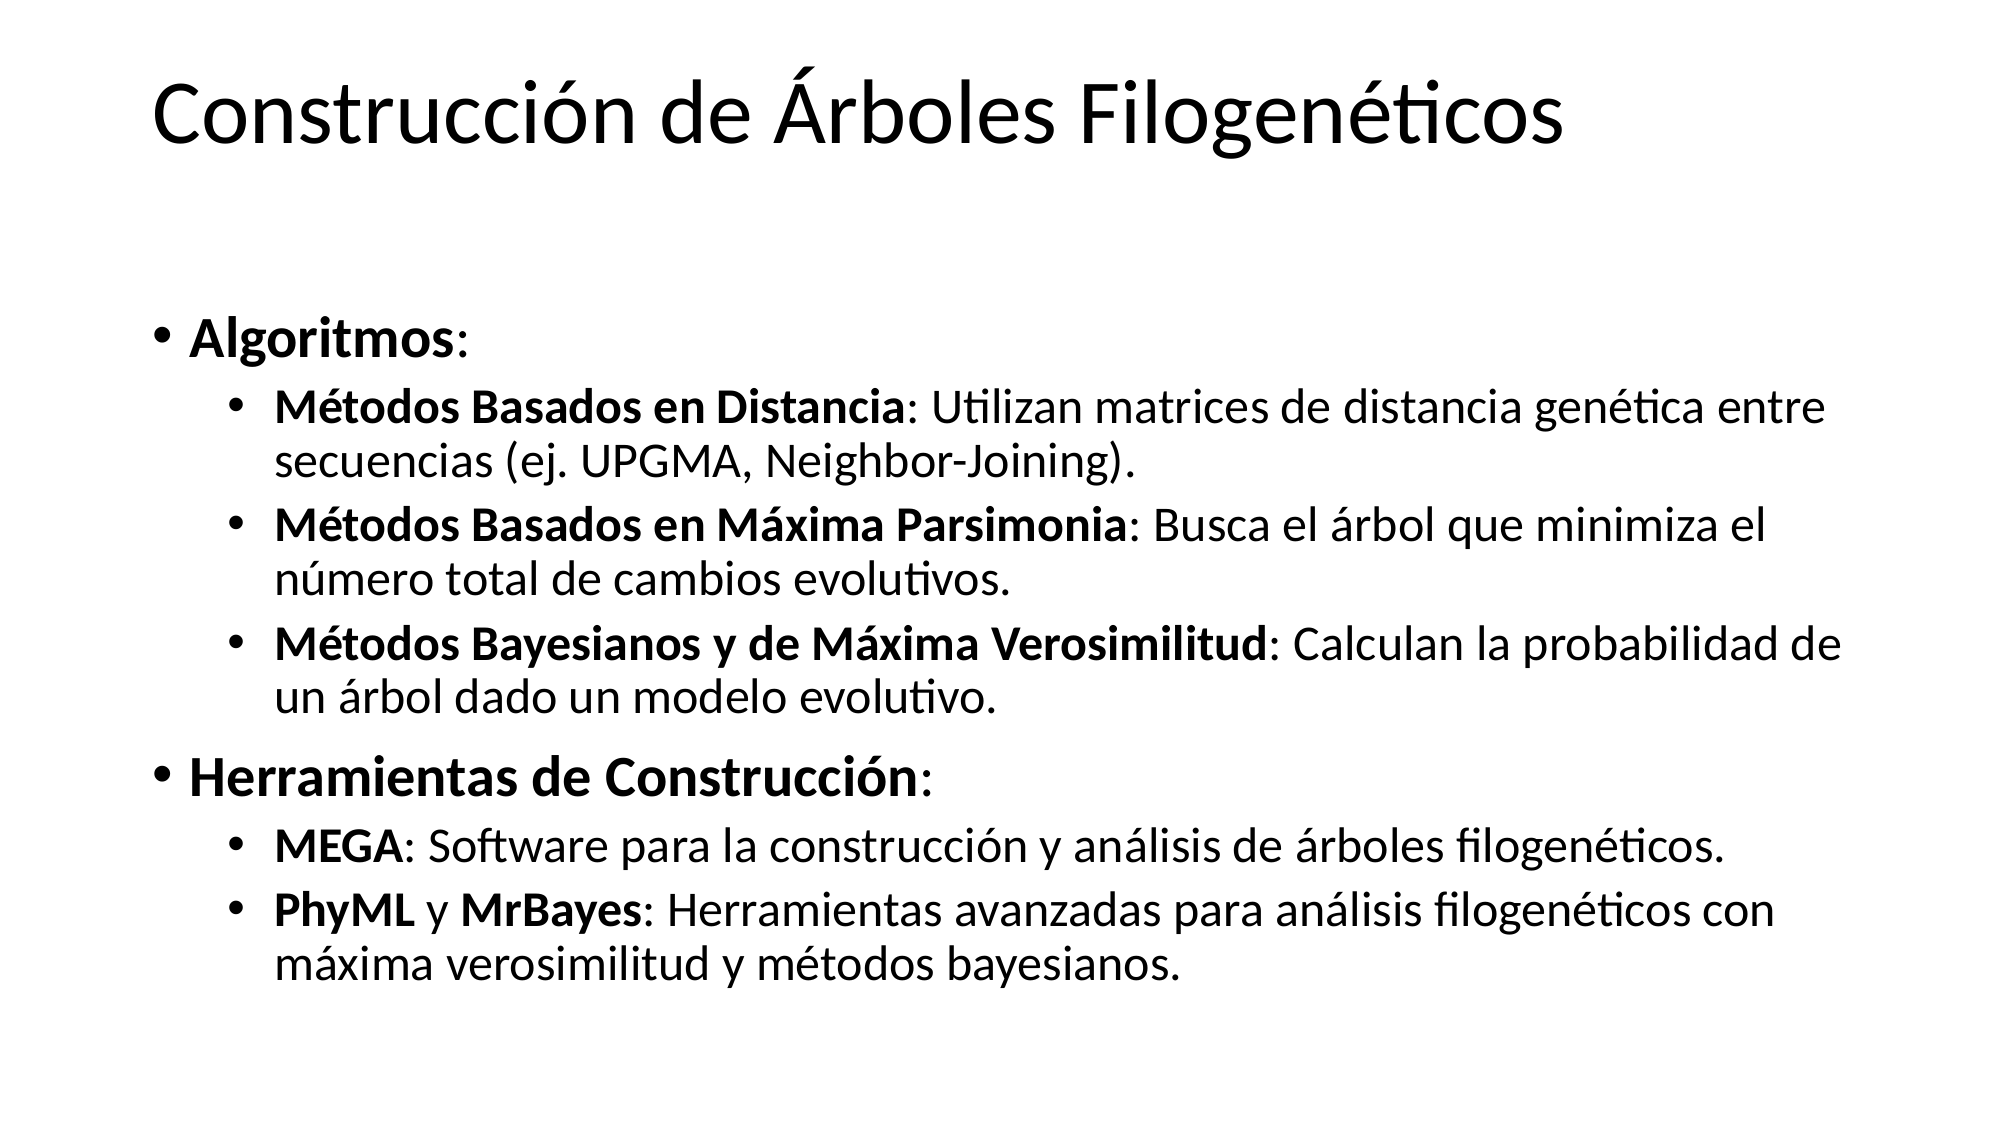

# Construcción de Árboles Filogenéticos
Algoritmos:
Métodos Basados en Distancia: Utilizan matrices de distancia genética entre secuencias (ej. UPGMA, Neighbor-Joining).
Métodos Basados en Máxima Parsimonia: Busca el árbol que minimiza el número total de cambios evolutivos.
Métodos Bayesianos y de Máxima Verosimilitud: Calculan la probabilidad de un árbol dado un modelo evolutivo.
Herramientas de Construcción:
MEGA: Software para la construcción y análisis de árboles filogenéticos.
PhyML y MrBayes: Herramientas avanzadas para análisis filogenéticos con máxima verosimilitud y métodos bayesianos.